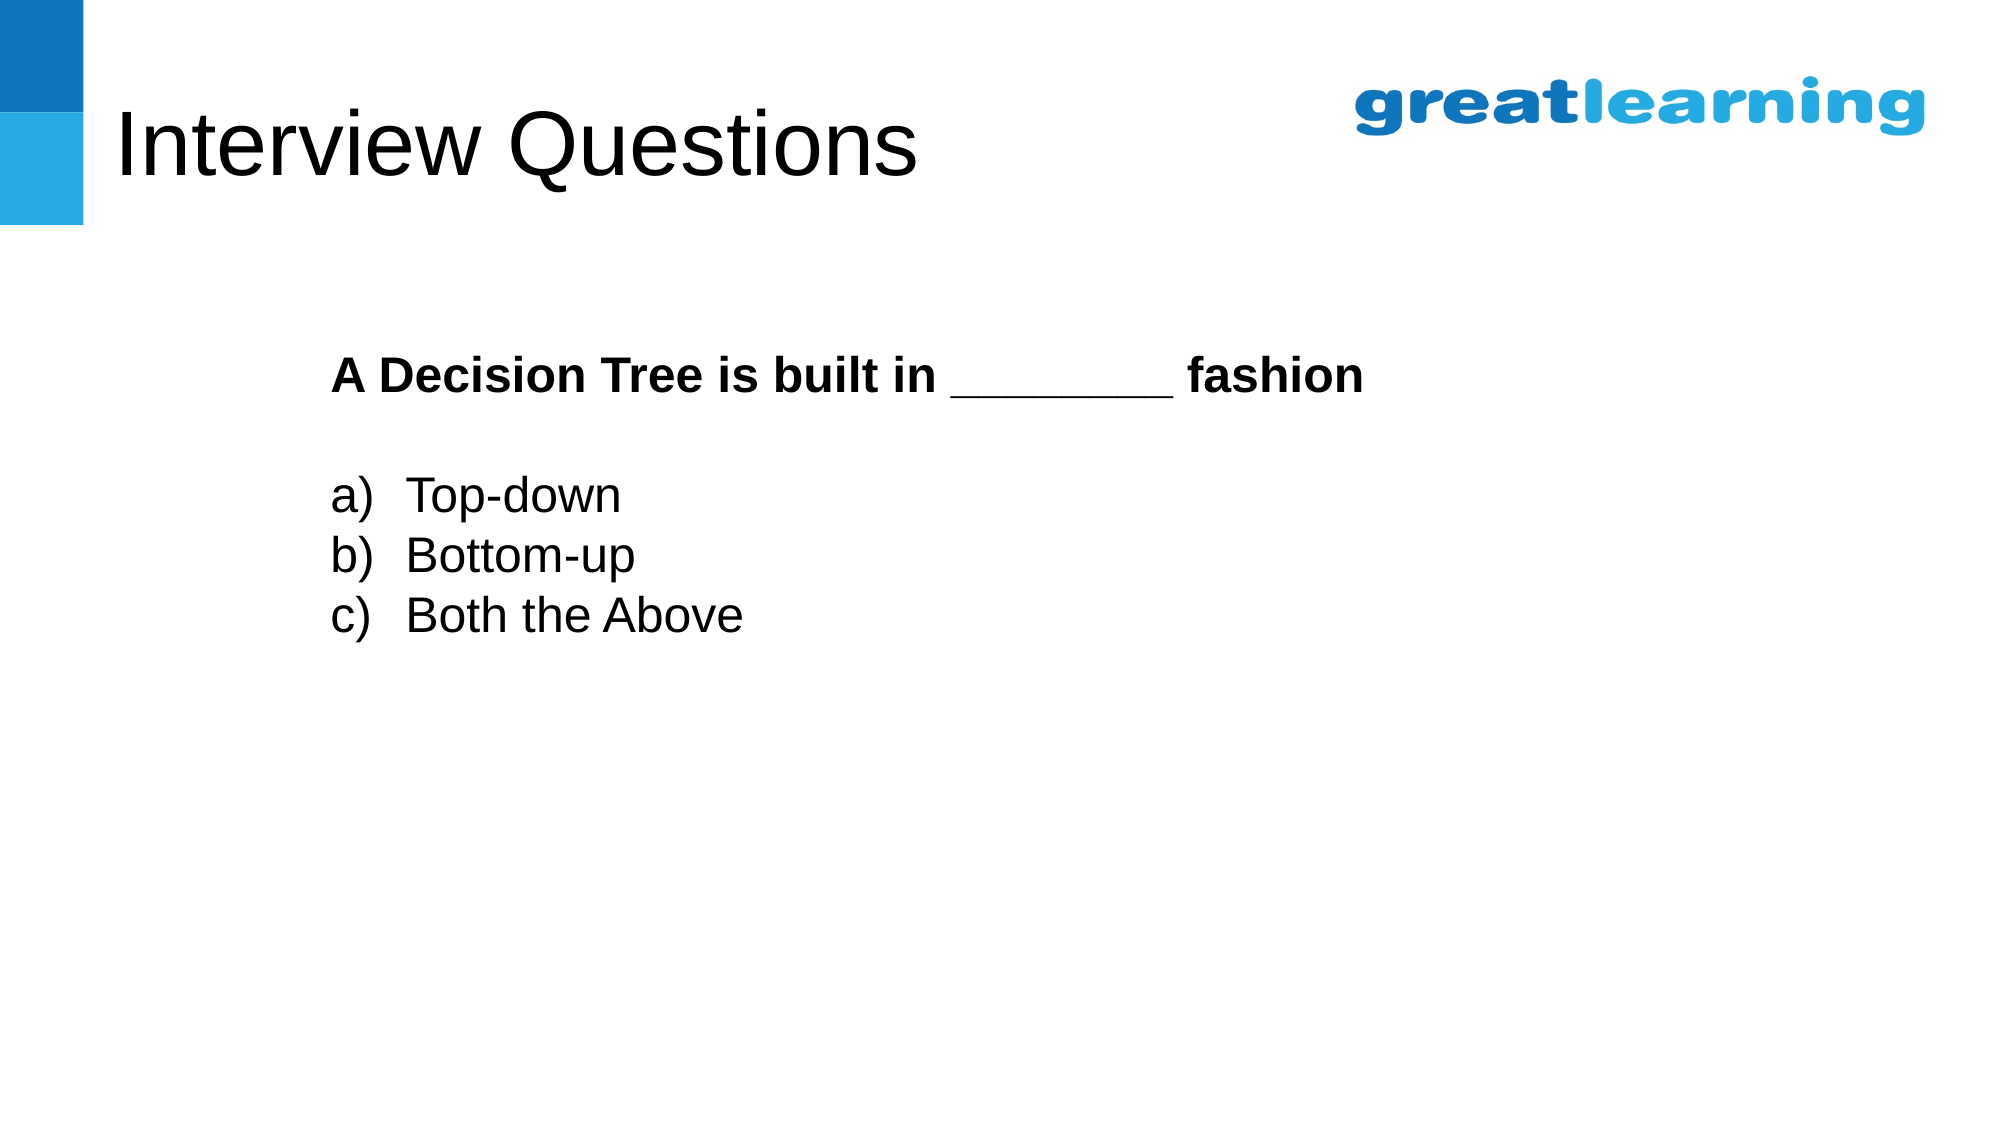

# Interview Questions
A Decision Tree is built in ________ fashion

Top-down
Bottom-up
Both the Above